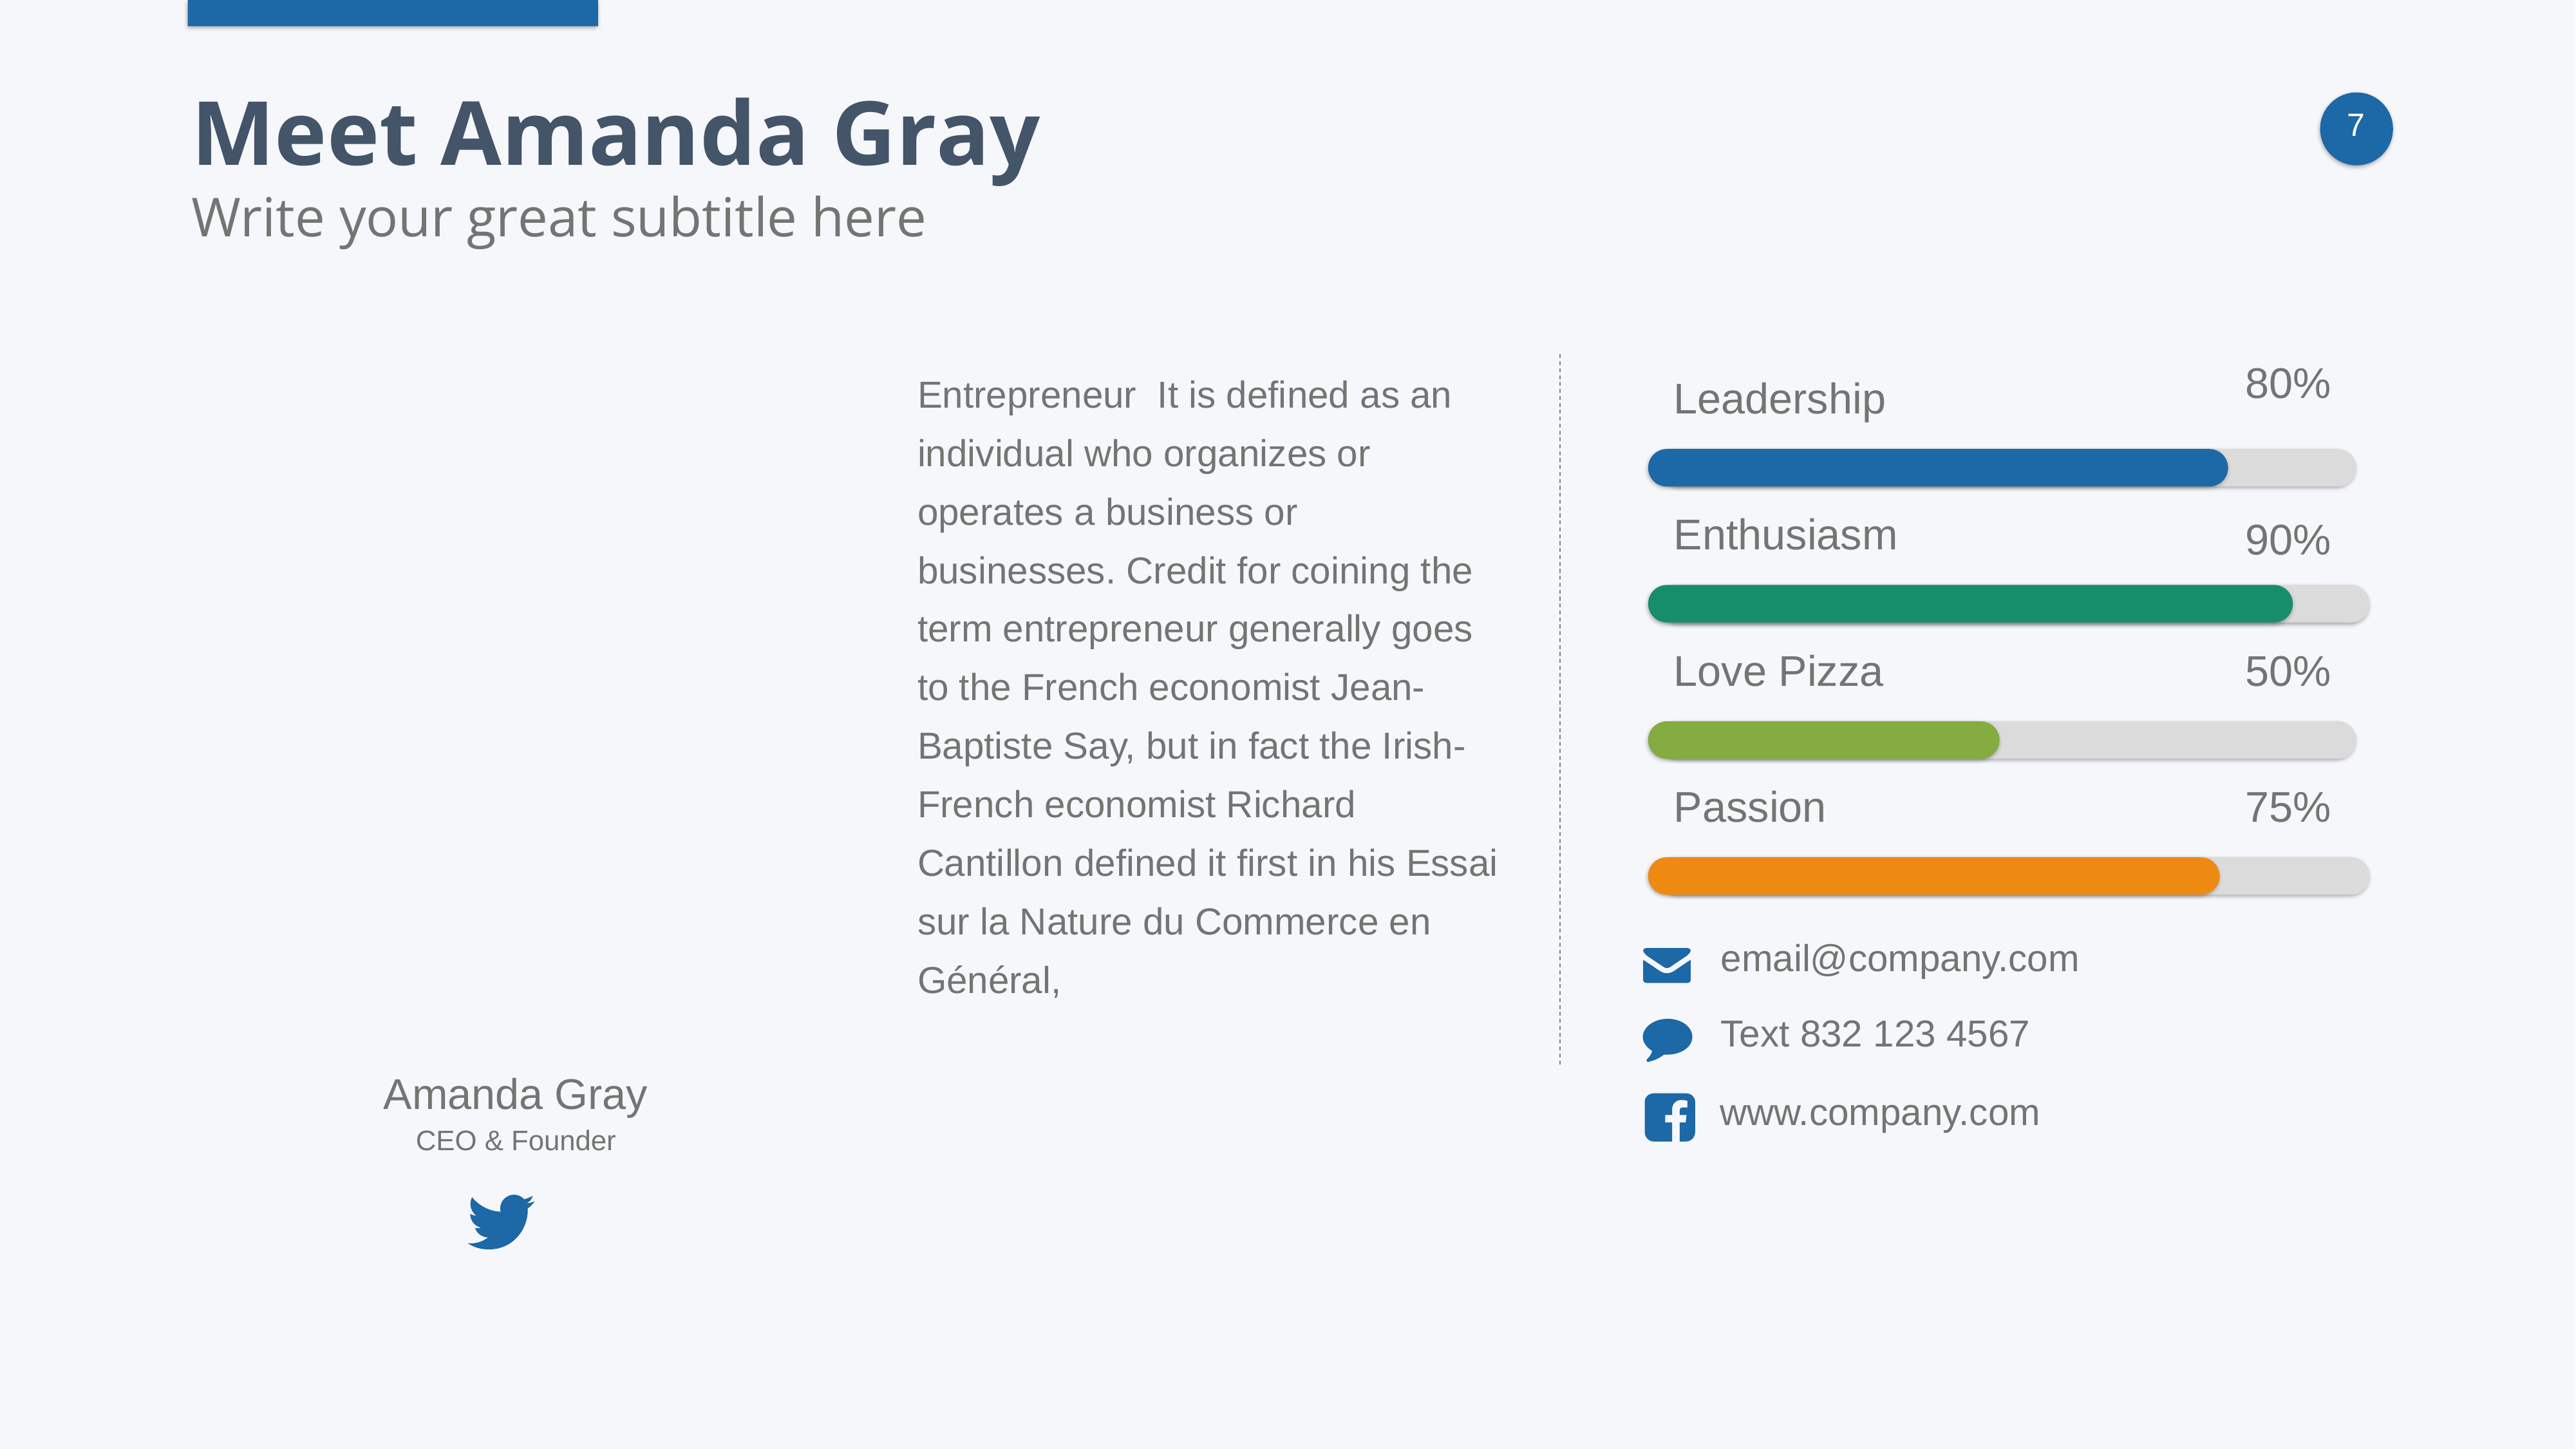

Meet Amanda Gray
Write your great subtitle here
80%
Entrepreneur  It is defined as an individual who organizes or operates a business or businesses. Credit for coining the term entrepreneur generally goes to the French economist Jean-Baptiste Say, but in fact the Irish-French economist Richard Cantillon defined it first in his Essai sur la Nature du Commerce en Général,
Leadership

Enthusiasm
90%

Love Pizza
50%

Passion
75%

email@company.com

Text 832 123 4567

Amanda Gray
CEO & Founder
www.company.com